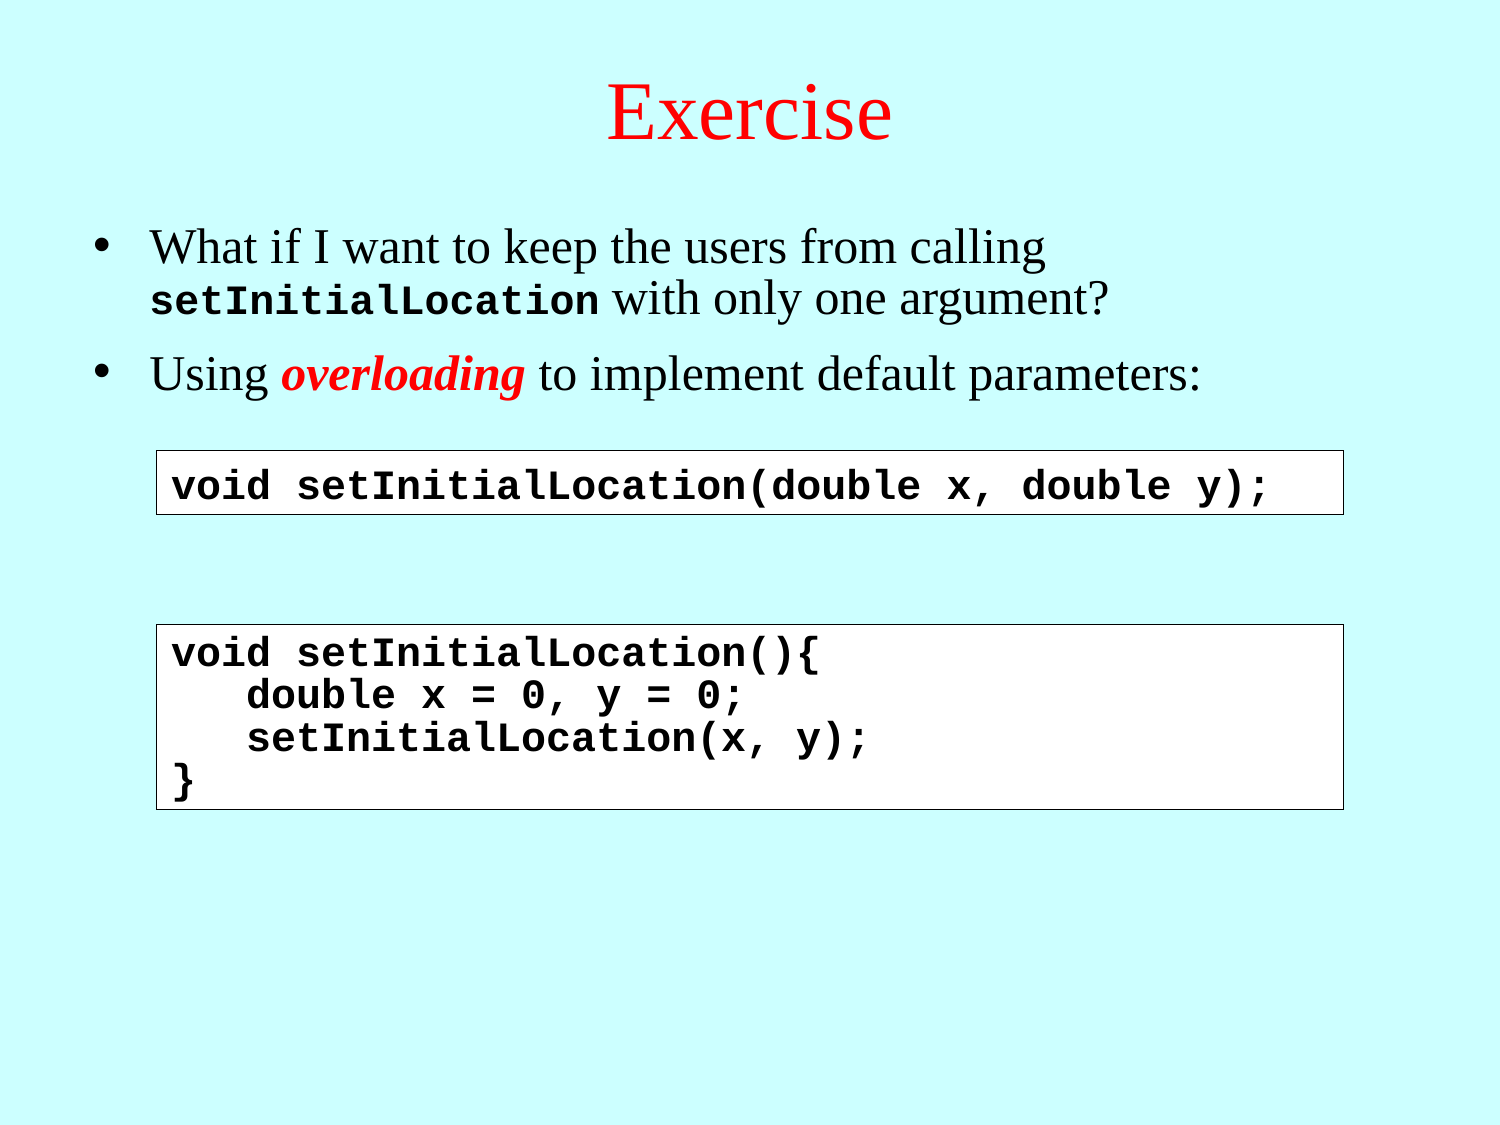

# Exercise
What if I want to keep the users from calling setInitialLocation with only one argument?
Using overloading to implement default parameters:
void setInitialLocation(double x, double y);
void setInitialLocation(){
   double x = 0, y = 0;
   setInitialLocation(x, y);
}